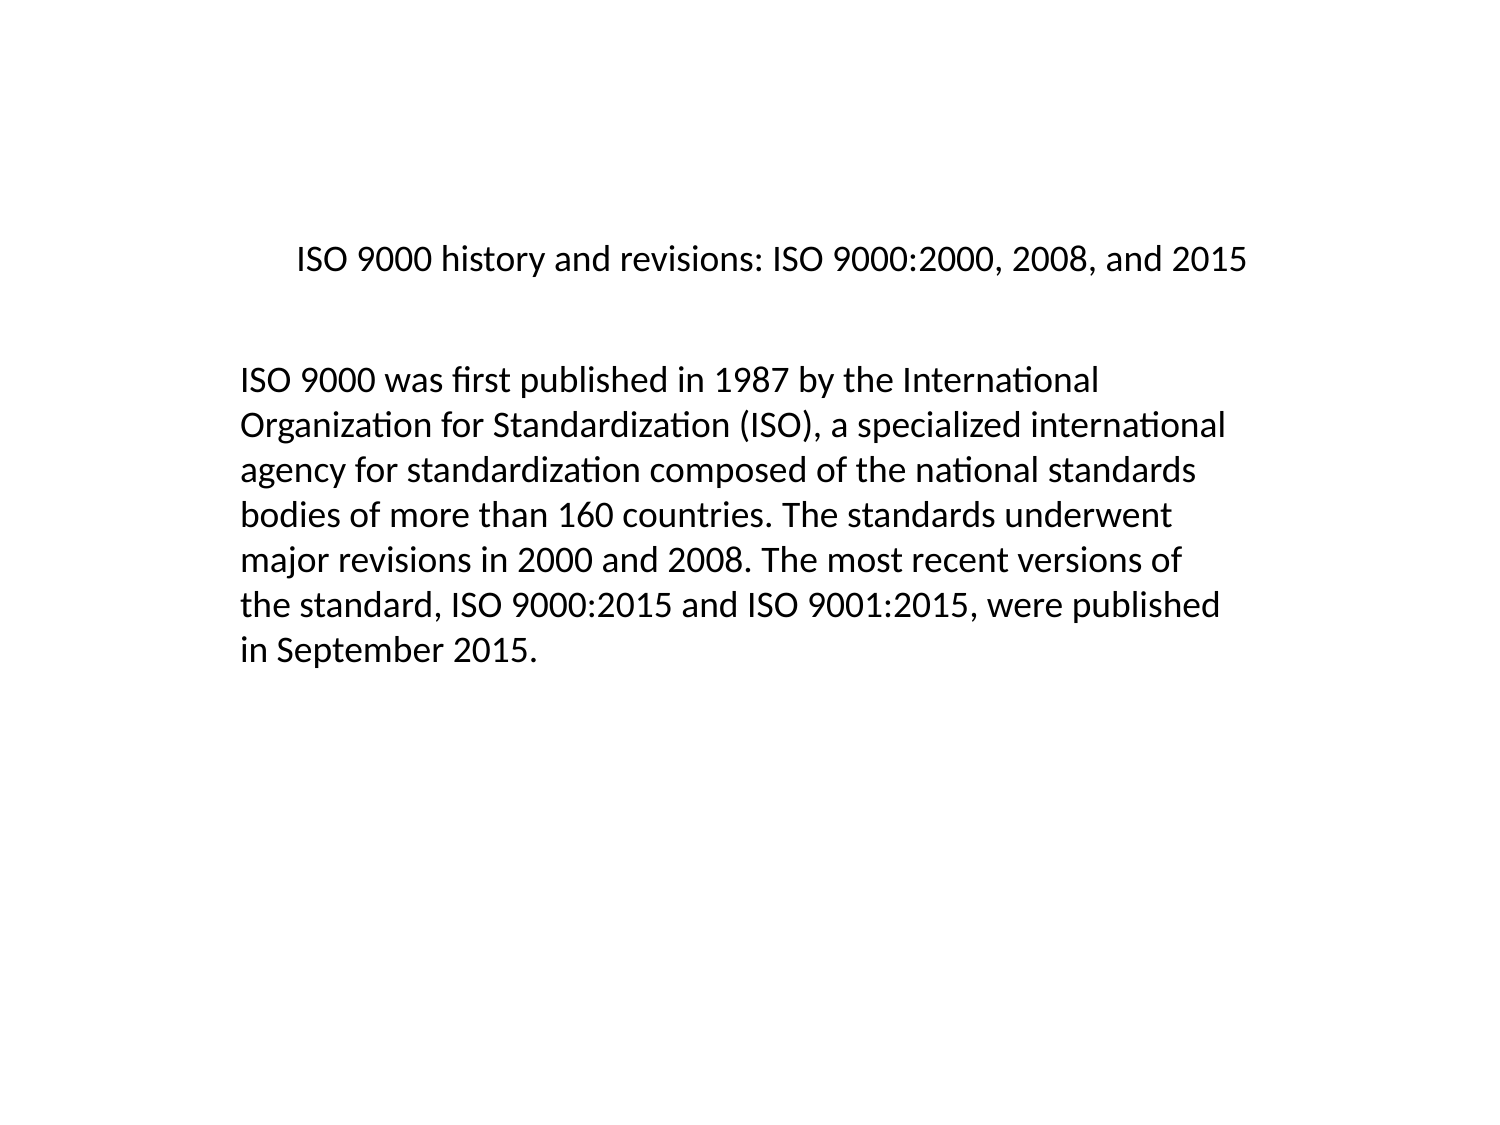

ISO 9000 history and revisions: ISO 9000:2000, 2008, and 2015
ISO 9000 was first published in 1987 by the International Organization for Standardization (ISO), a specialized international agency for standardization composed of the national standards bodies of more than 160 countries. The standards underwent major revisions in 2000 and 2008. The most recent versions of the standard, ISO 9000:2015 and ISO 9001:2015, were published in September 2015.